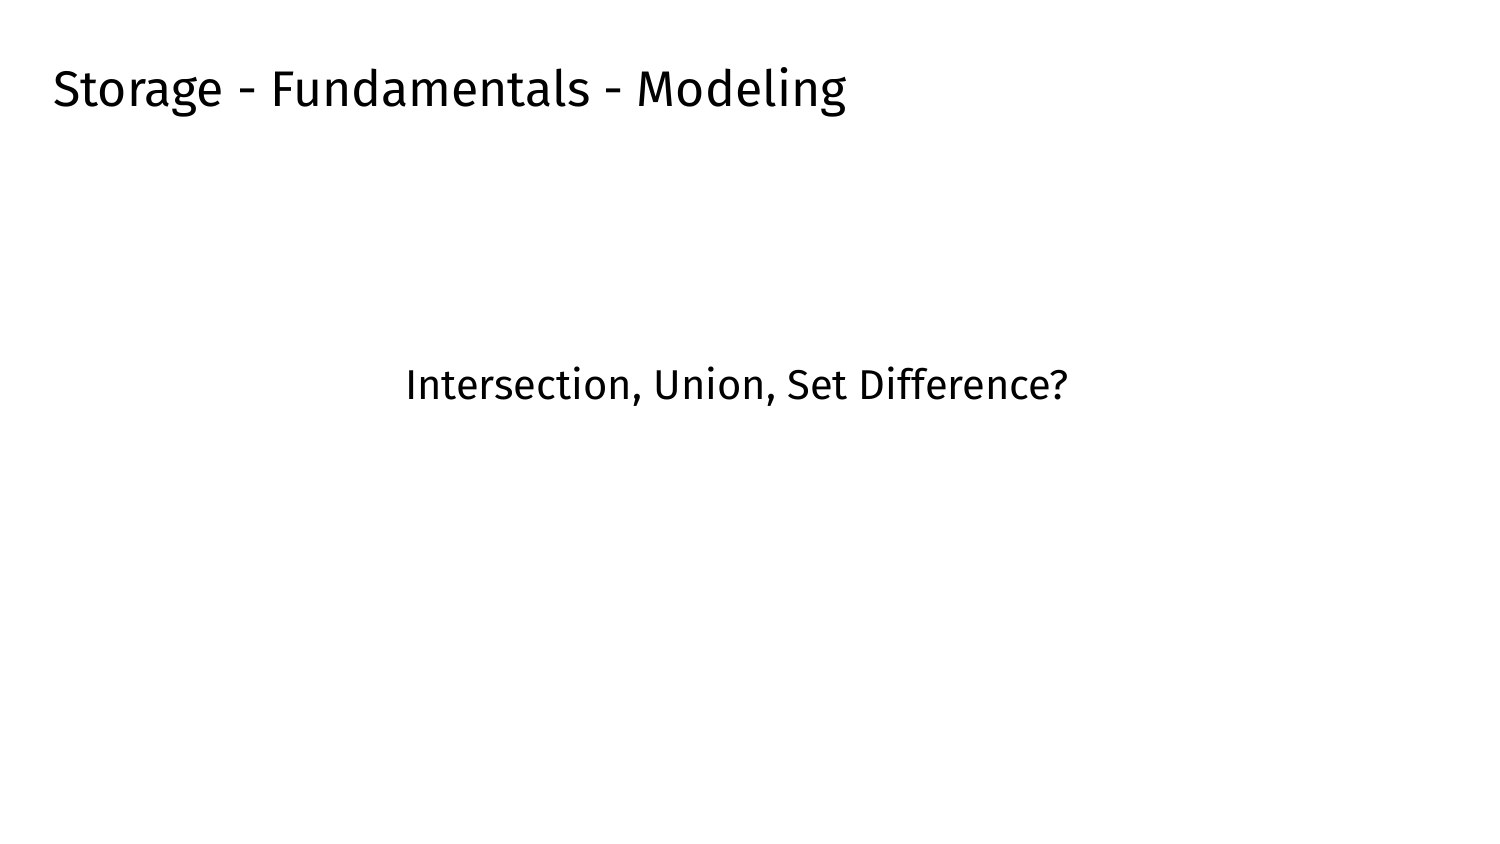

# Storage - Fundamentals - Modeling
Intersection, Union, Set Difference?